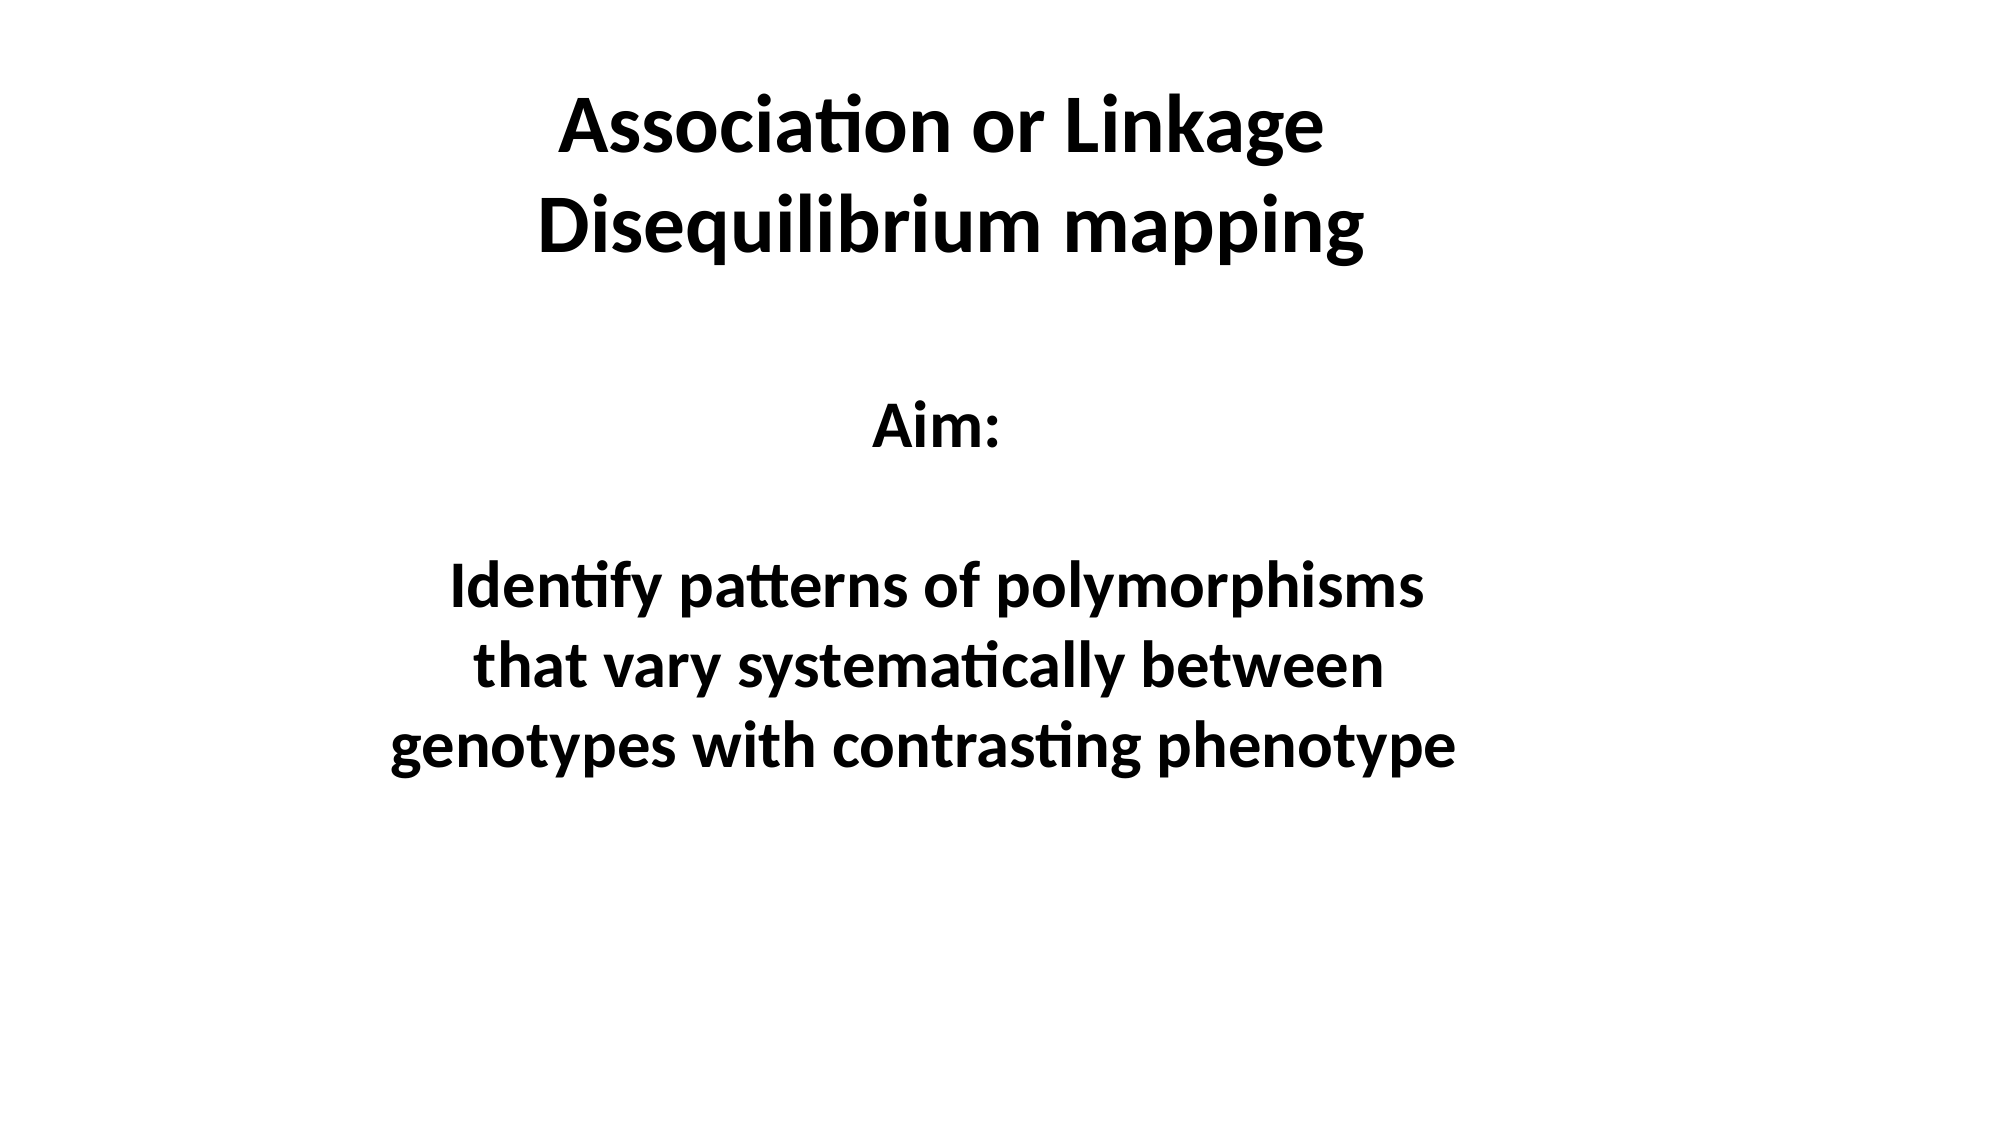

Association or Linkage
Disequilibrium mapping
Aim:

Identify patterns of polymorphisms
that vary systematically between
genotypes with contrasting phenotypes